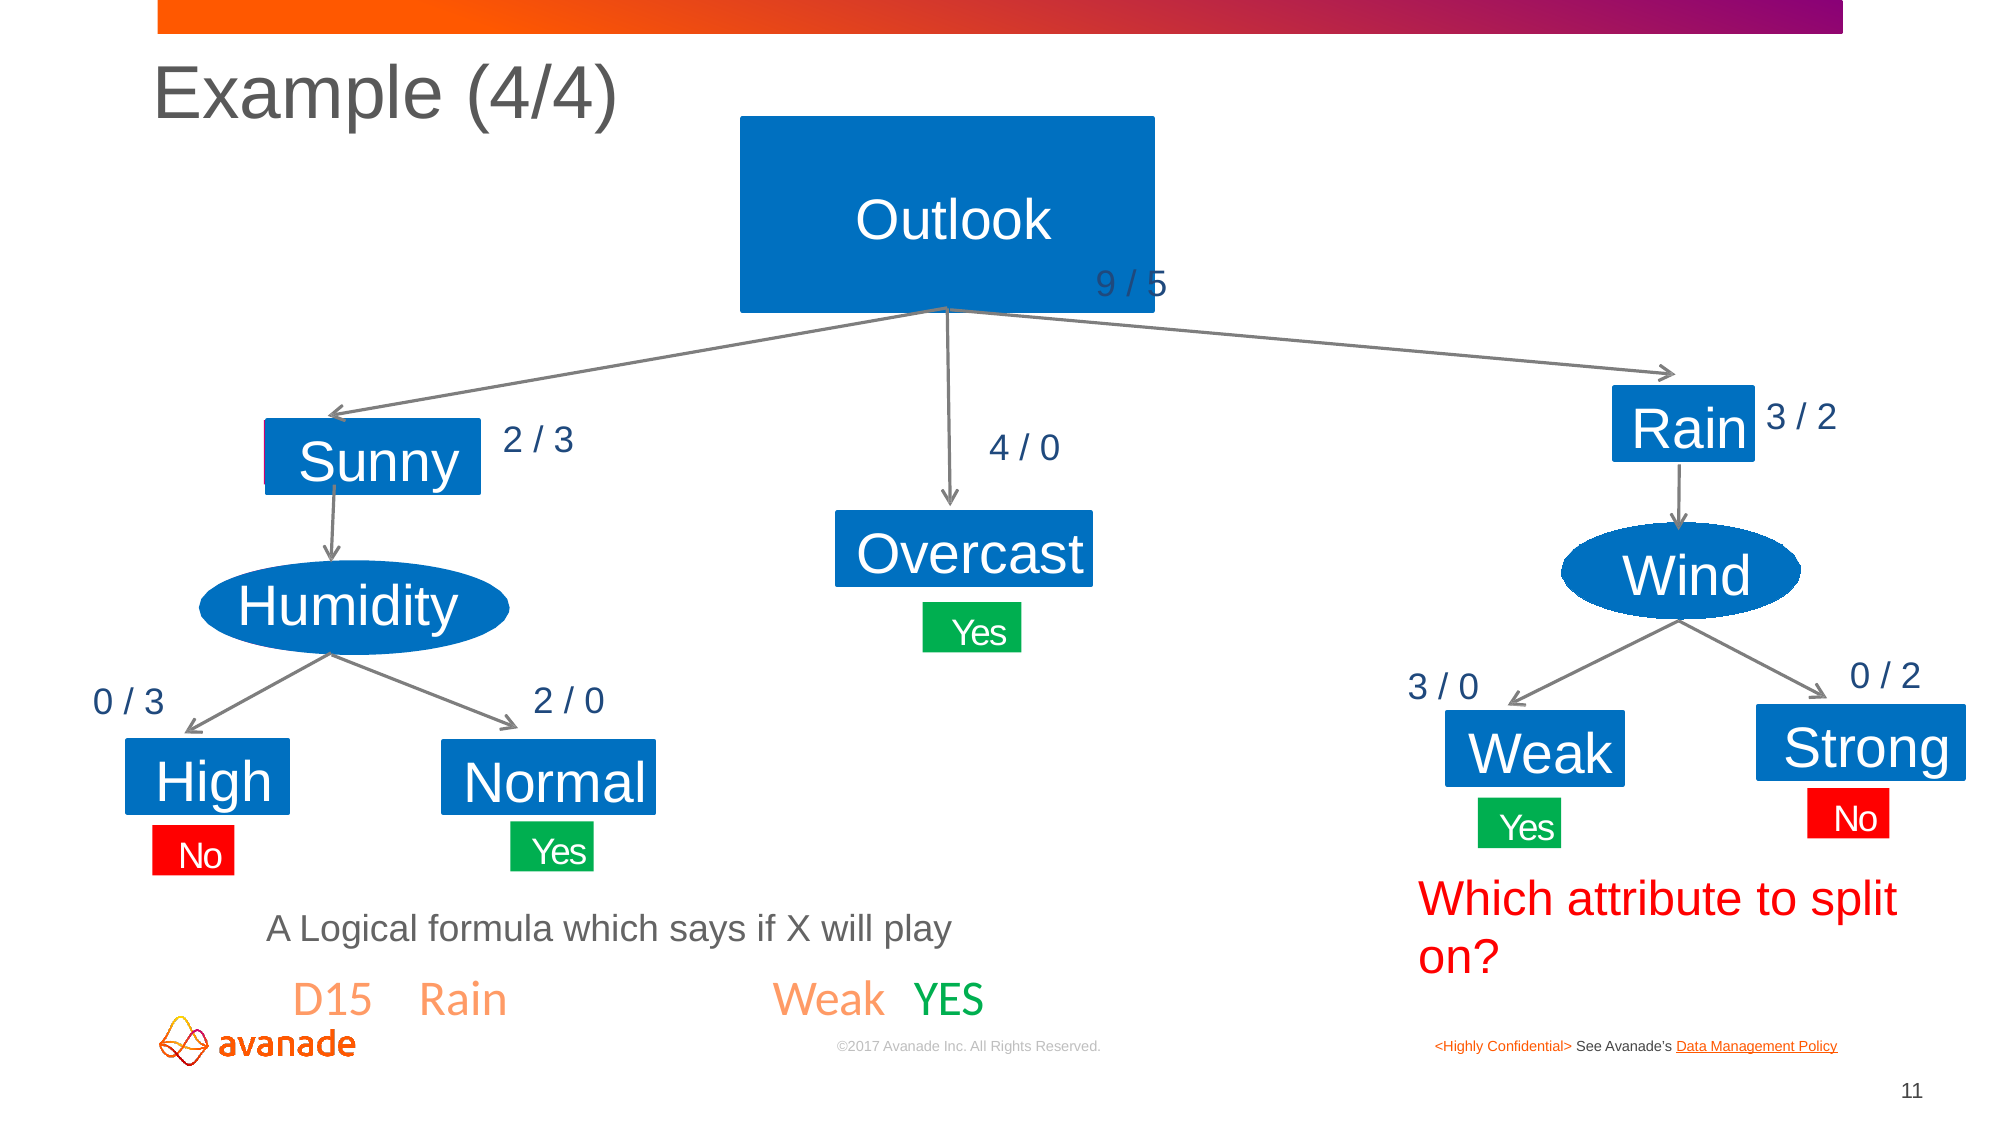

Example (4/4)
# Outlook
9 / 5

Rain
3 / 2
2 / 3

Sunny
4 / 0

Overcast

Wind

Humidity
Yes

0 / 2

3 / 0
2 / 0
0 / 3
Strong
Weak
High
Normal
No
Yes
Yes
No
Which attribute to split on?
A Logical formula which says if X will play
| D15 | Rain | Weak | YES |
| --- | --- | --- | --- |
11